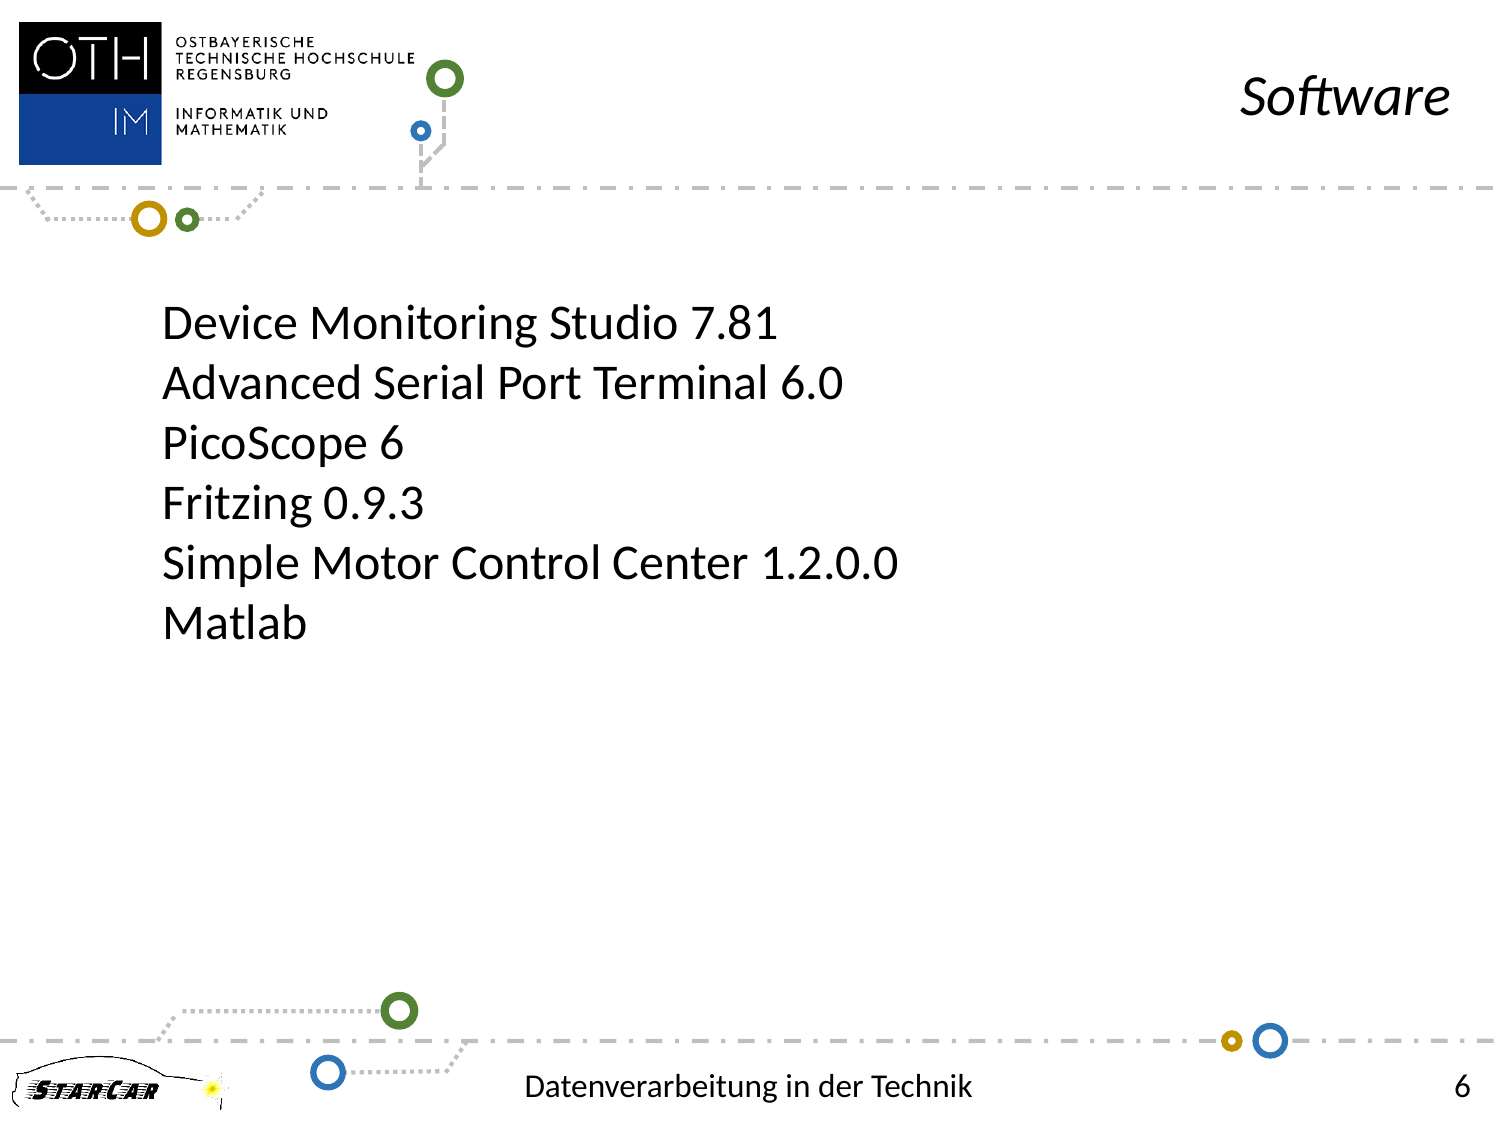

Software
Device Monitoring Studio 7.81
Advanced Serial Port Terminal 6.0
PicoScope 6
Fritzing 0.9.3
Simple Motor Control Center 1.2.0.0
Matlab
Datenverarbeitung in der Technik